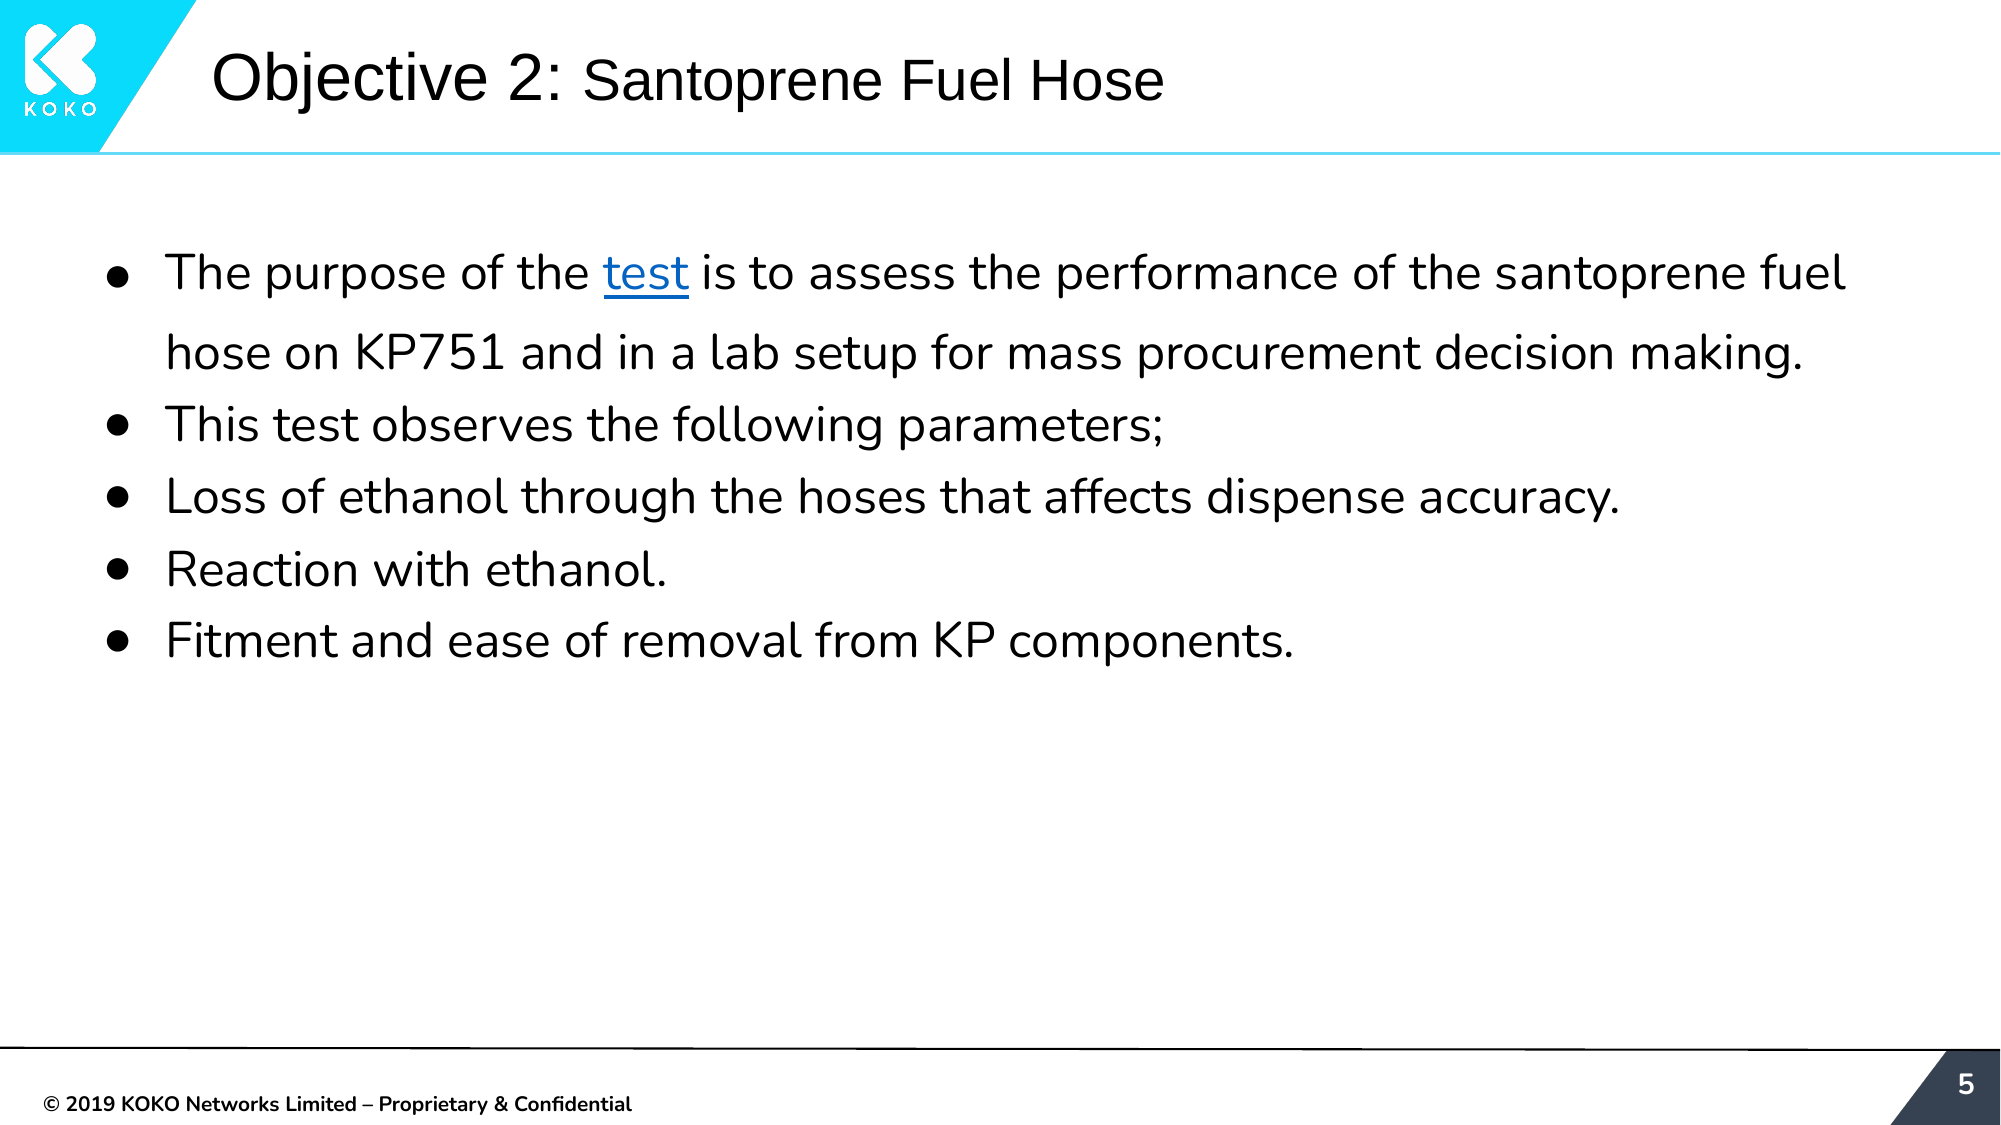

# Objective 2: Santoprene Fuel Hose
The purpose of the test is to assess the performance of the santoprene fuel hose on KP751 and in a lab setup for mass procurement decision making.
This test observes the following parameters;
Loss of ethanol through the hoses that affects dispense accuracy.
Reaction with ethanol.
Fitment and ease of removal from KP components.

5